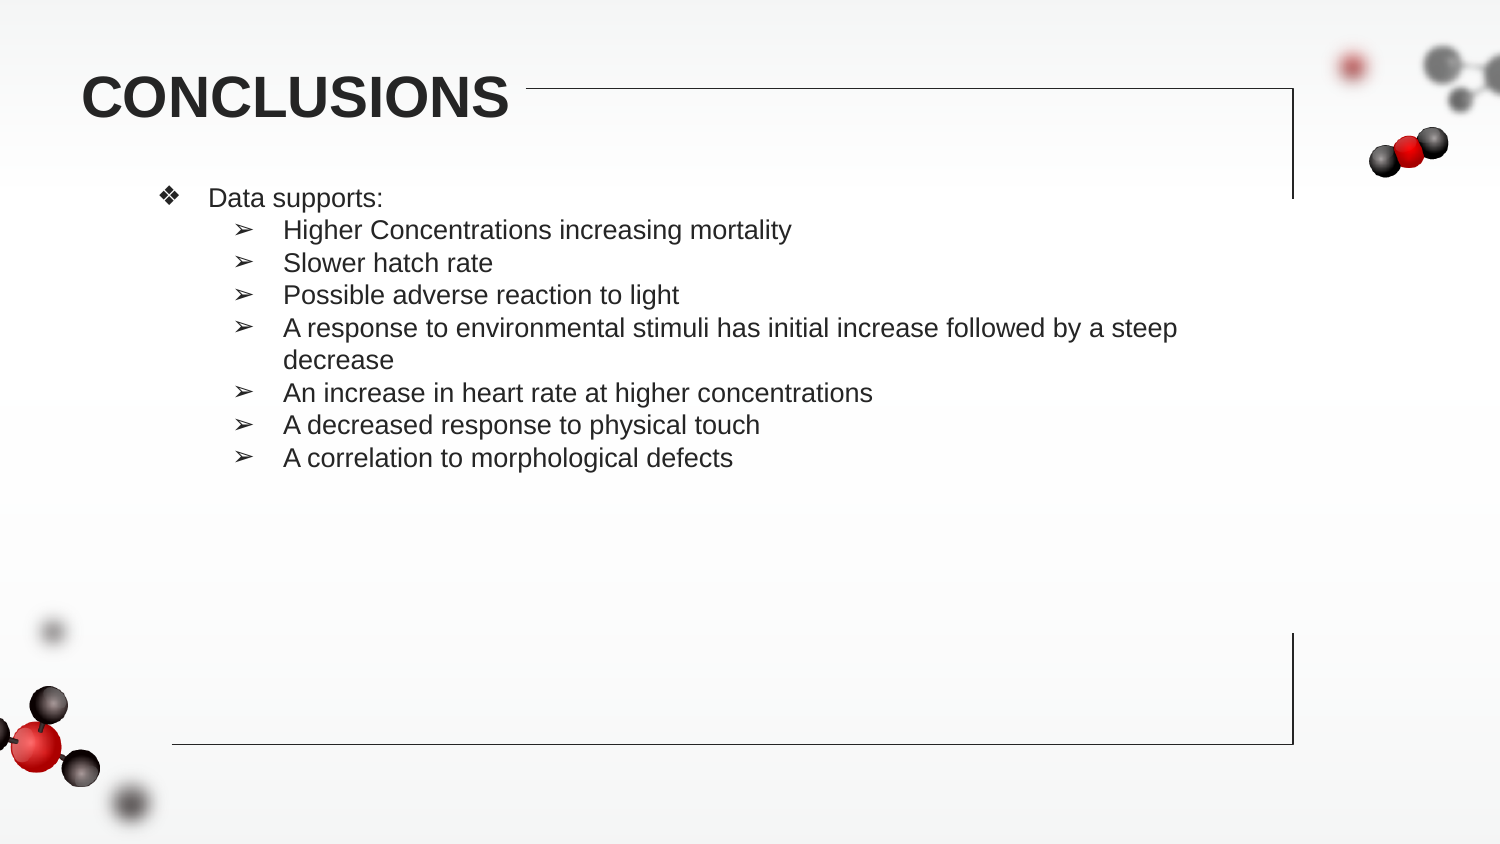

# CONCLUSIONS

Data supports:
Higher Concentrations increasing mortality
Slower hatch rate
Possible adverse reaction to light
A response to environmental stimuli has initial increase followed by a steep decrease
An increase in heart rate at higher concentrations
A decreased response to physical touch
A correlation to morphological defects